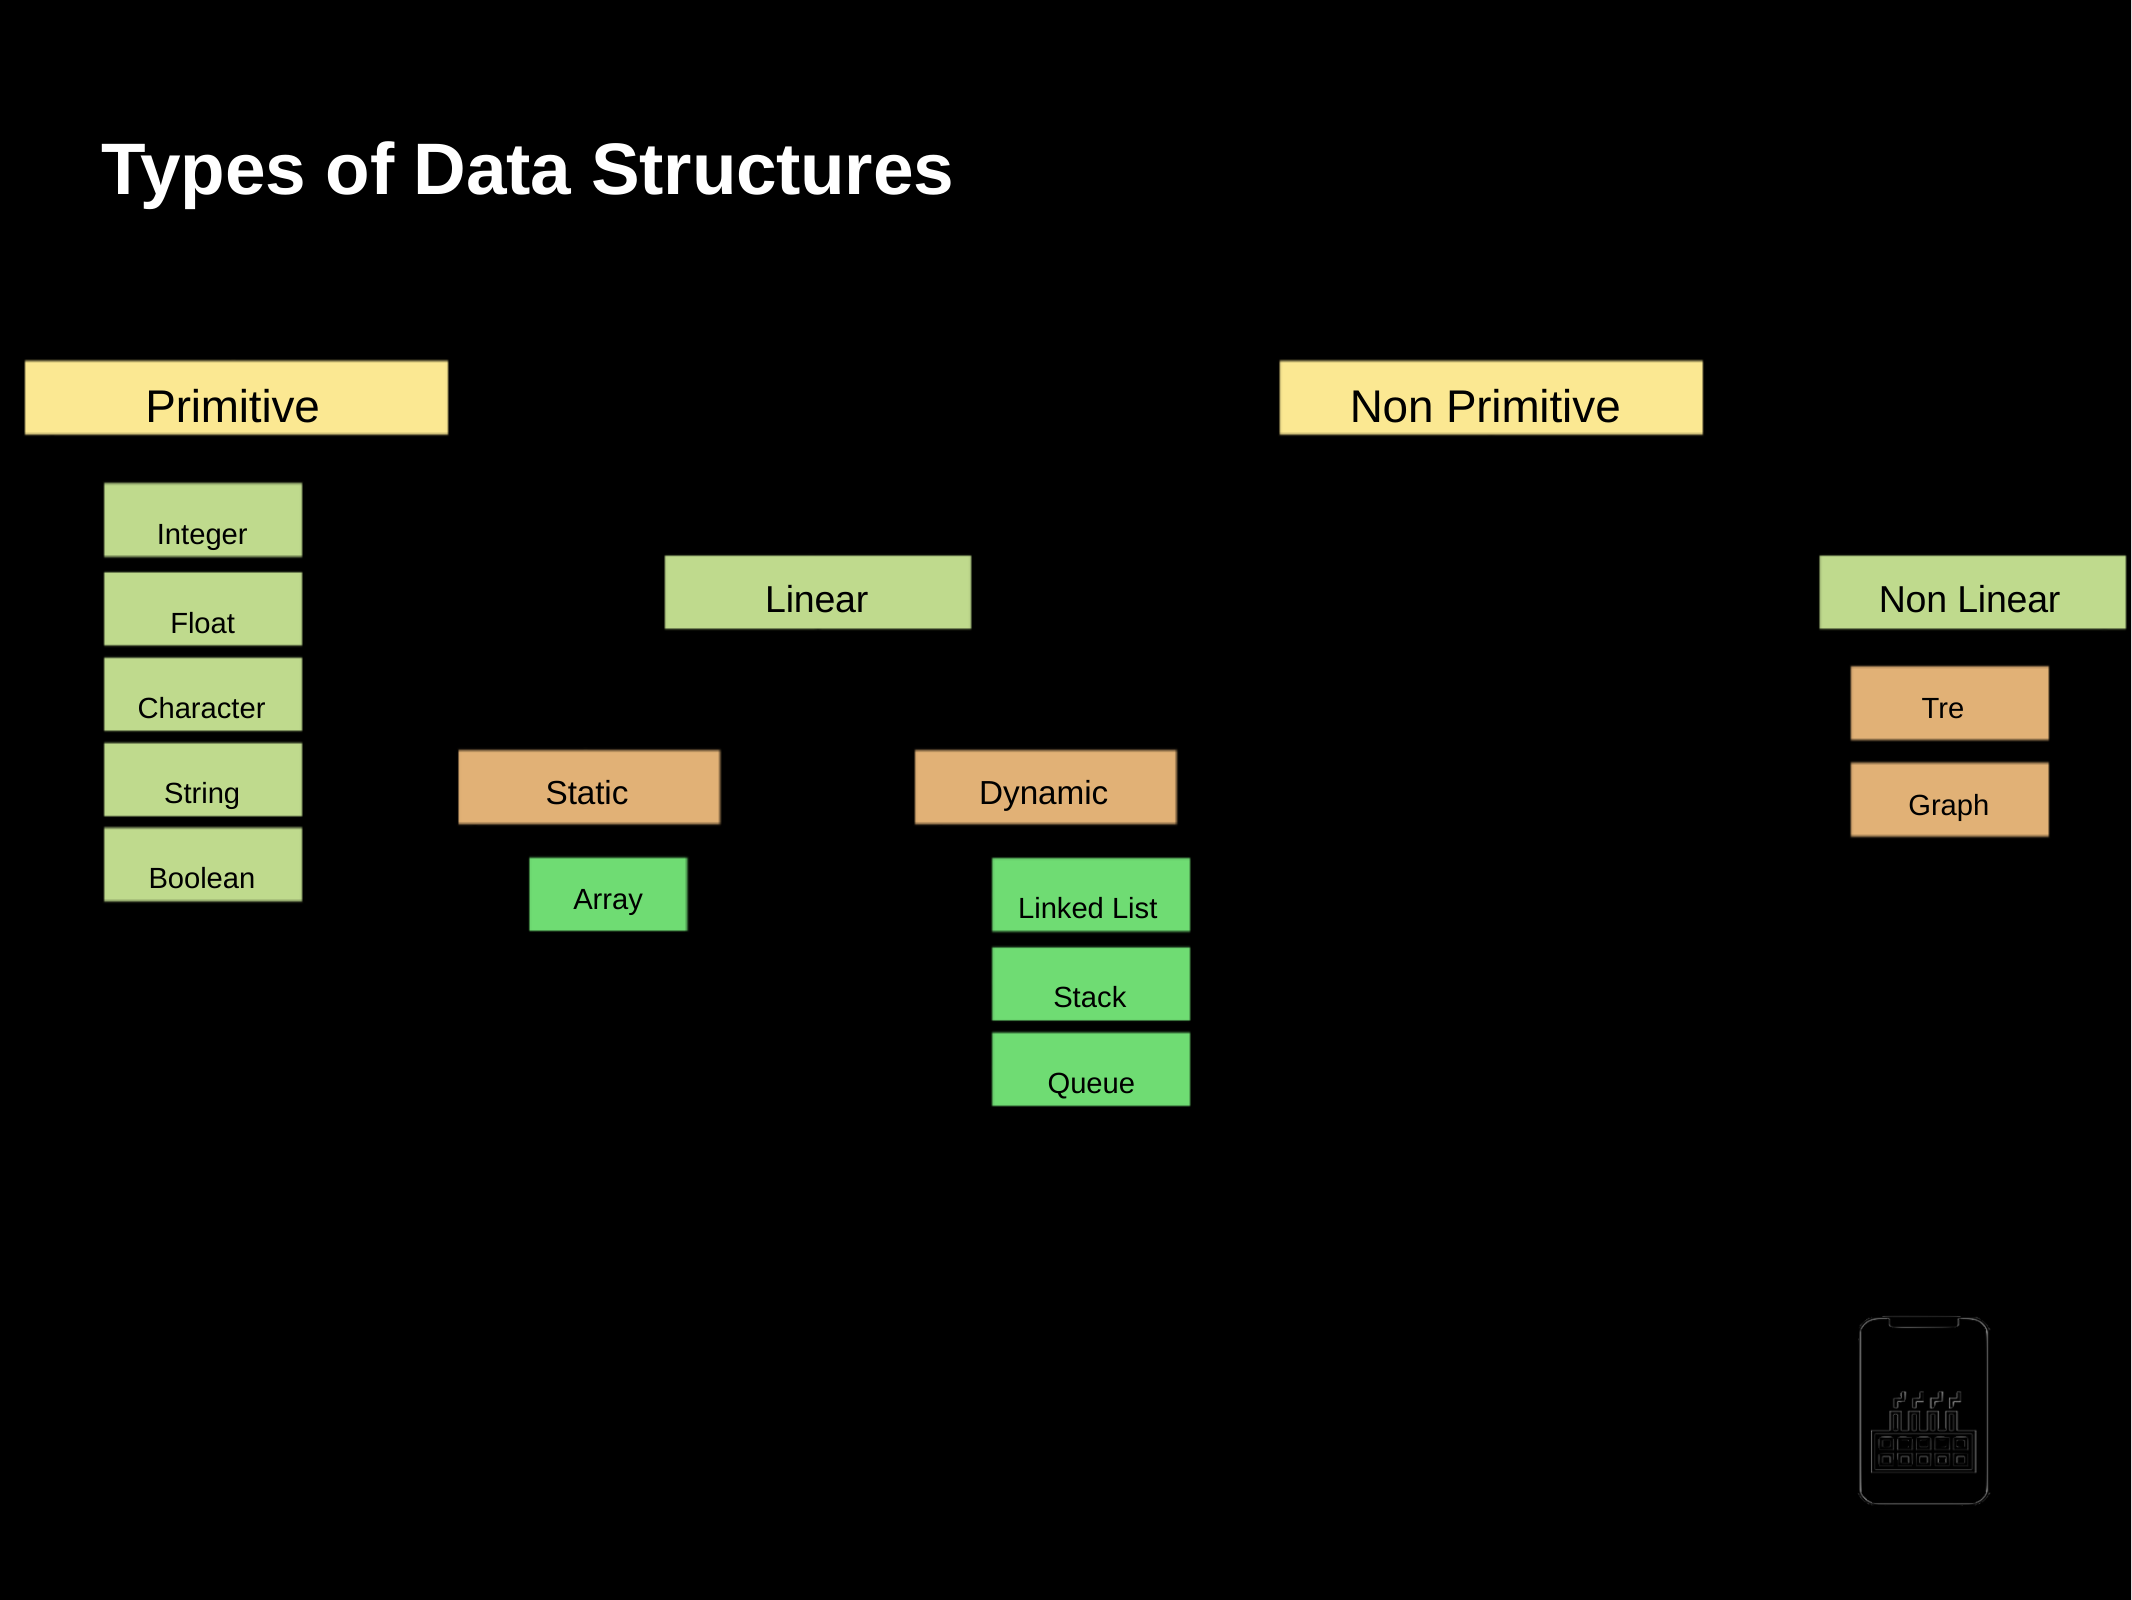

Types of Data Structures
Data Structures

Primitive
Non Primitive
Integer
Float
Linear
Non Linear
Character
Tree
String
Static
Dynamic
Graph
Boolean
Linked List
Array
Stack
Queue

AppMillers
www.appmillers.com